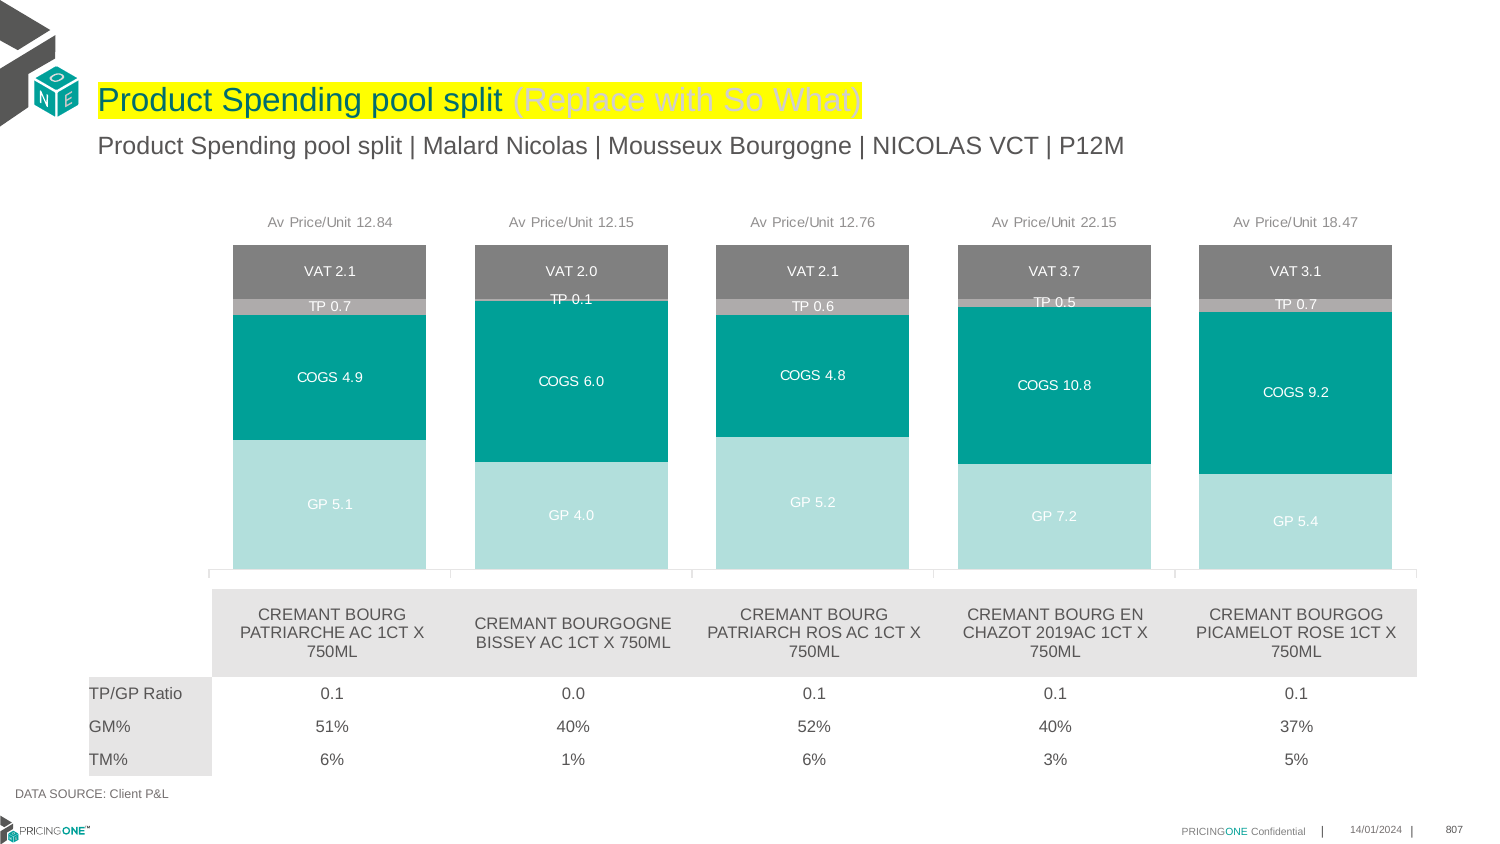

# Product Spending pool split (Replace with So What)
Product Spending pool split | Malard Nicolas | Mousseux Bourgogne | NICOLAS VCT | P12M

### Chart

| Category | GP | COGS | TP | VAT |
|---|---|---|---|---|
| Av Price/Unit 12.84 | 5.101380234260614 | 4.946097364568082 | 0.6522156173743312 | 2.139946315275744 |
| Av Price/Unit 12.15 | 4.020498206278026 | 6.0307174887892385 | 0.07085705032386791 | 2.0244145490782257 |
| Av Price/Unit 12.76 | 5.212343696027634 | 4.805962867012089 | 0.6178477259643049 | 2.1272308578008063 |
| Av Price/Unit 22.15 | 7.166699999999999 | 10.75 | 0.5424194968553486 | 3.691823899371069 |
| Av Price/Unit 18.47 | 5.436700000000001 | 9.229999999999999 | 0.7249666666666705 | 3.0783333333333305 |
|  | CREMANT BOURG PATRIARCHE AC 1CT X 750ML | CREMANT BOURGOGNE BISSEY AC 1CT X 750ML | CREMANT BOURG PATRIARCH ROS AC 1CT X 750ML | CREMANT BOURG EN CHAZOT 2019AC 1CT X 750ML | CREMANT BOURGOG PICAMELOT ROSE 1CT X 750ML |
| --- | --- | --- | --- | --- | --- |
| TP/GP Ratio | 0.1 | 0.0 | 0.1 | 0.1 | 0.1 |
| GM% | 51% | 40% | 52% | 40% | 37% |
| TM% | 6% | 1% | 6% | 3% | 5% |
DATA SOURCE: Client P&L

14/01/2024
807